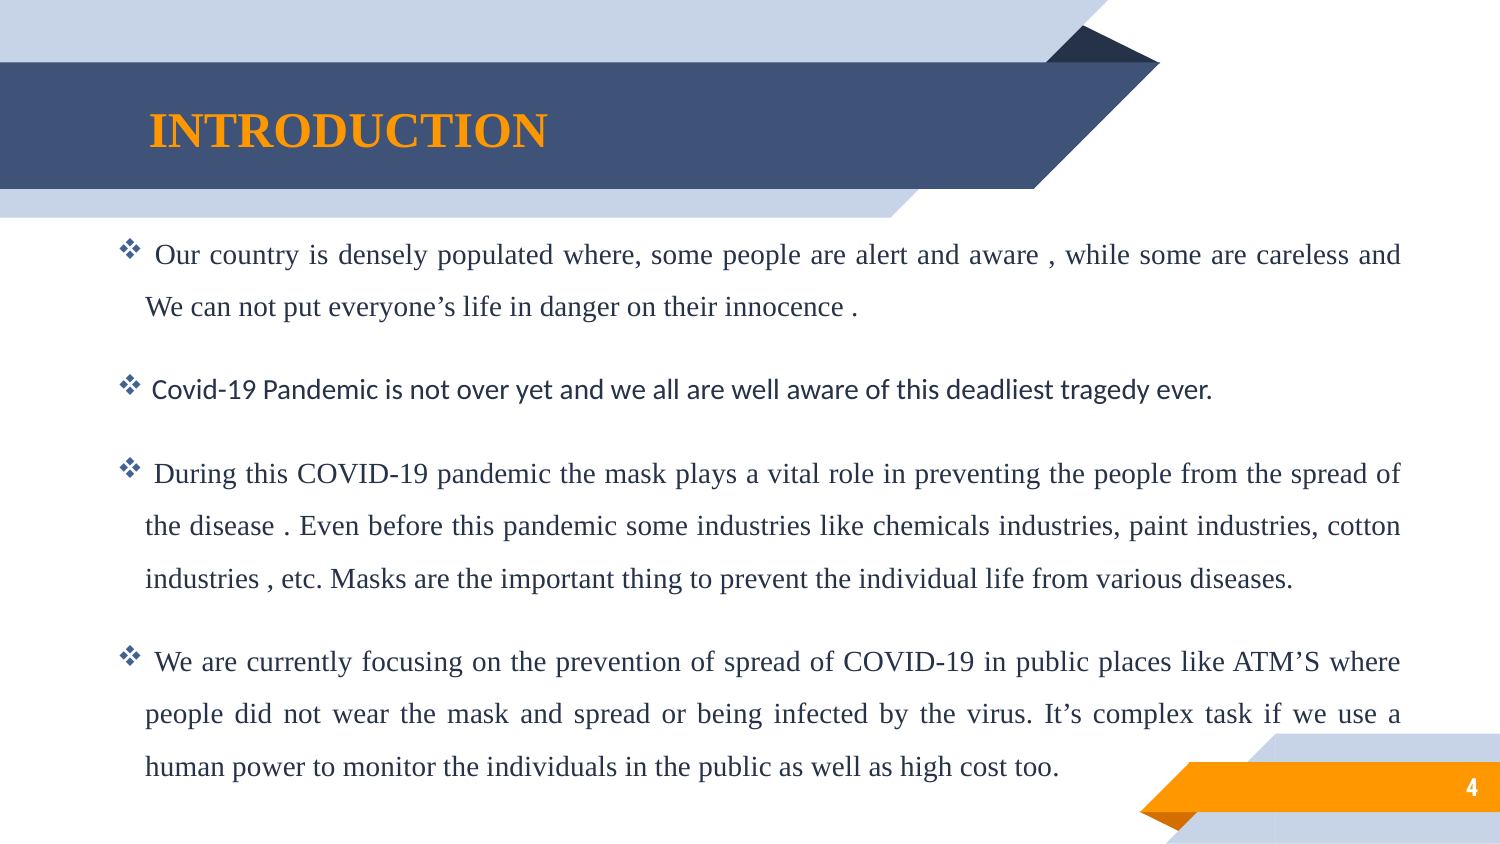

# INTRODUCTION
 Our country is densely populated where, some people are alert and aware , while some are careless and We can not put everyone’s life in danger on their innocence .
 Covid-19 Pandemic is not over yet and we all are well aware of this deadliest tragedy ever.
 During this COVID-19 pandemic the mask plays a vital role in preventing the people from the spread of the disease . Even before this pandemic some industries like chemicals industries, paint industries, cotton industries , etc. Masks are the important thing to prevent the individual life from various diseases.
 We are currently focusing on the prevention of spread of COVID-19 in public places like ATM’S where people did not wear the mask and spread or being infected by the virus. It’s complex task if we use a human power to monitor the individuals in the public as well as high cost too.

4